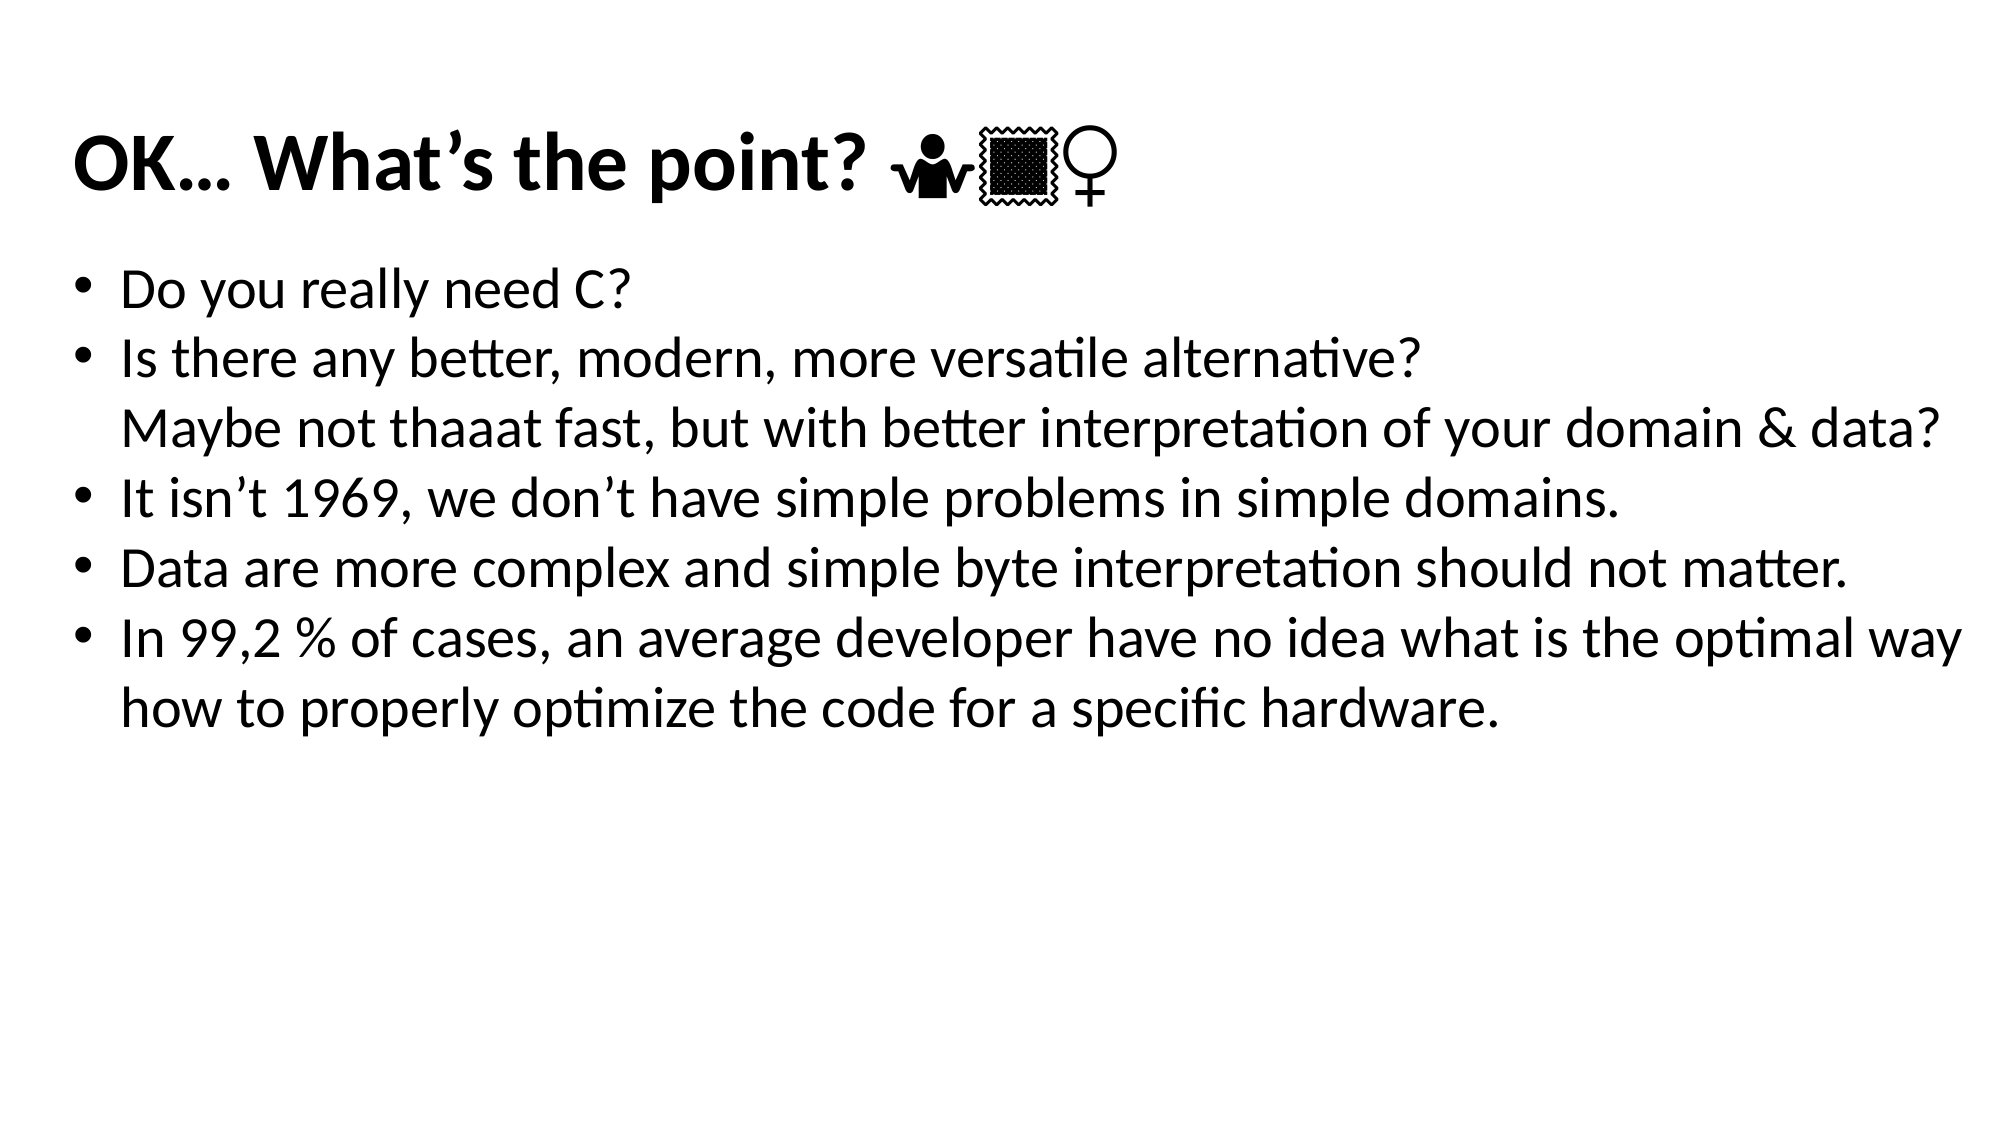

OK… What’s the point? 🤷🏿‍♀️
Do you really need C?
Is there any better, modern, more versatile alternative?
Maybe not thaaat fast, but with better interpretation of your domain & data?
It isn’t 1969, we don’t have simple problems in simple domains.
Data are more complex and simple byte interpretation should not matter.
In 99,2 % of cases, an average developer have no idea what is the optimal way how to properly optimize the code for a specific hardware.